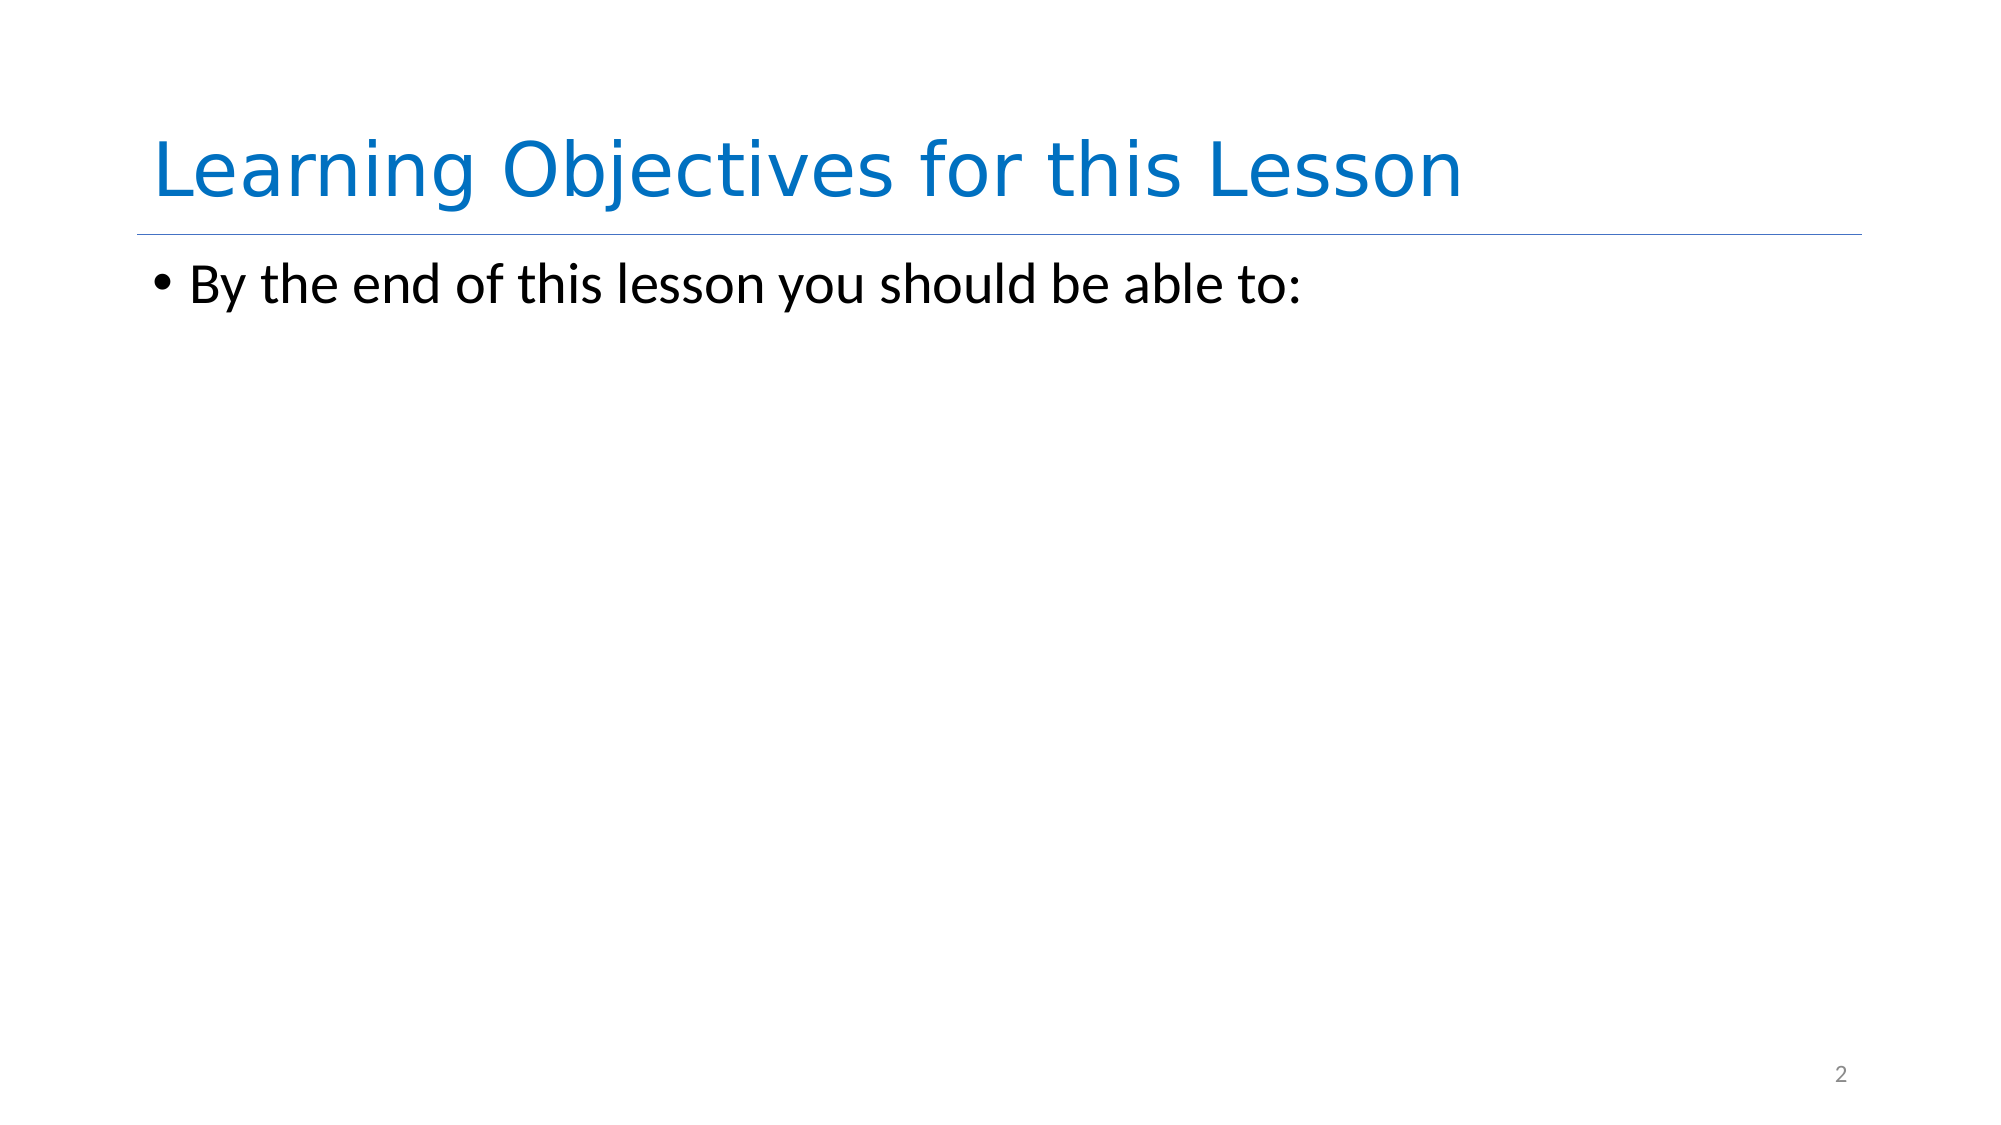

# Learning Objectives for this Lesson
By the end of this lesson you should be able to:

2